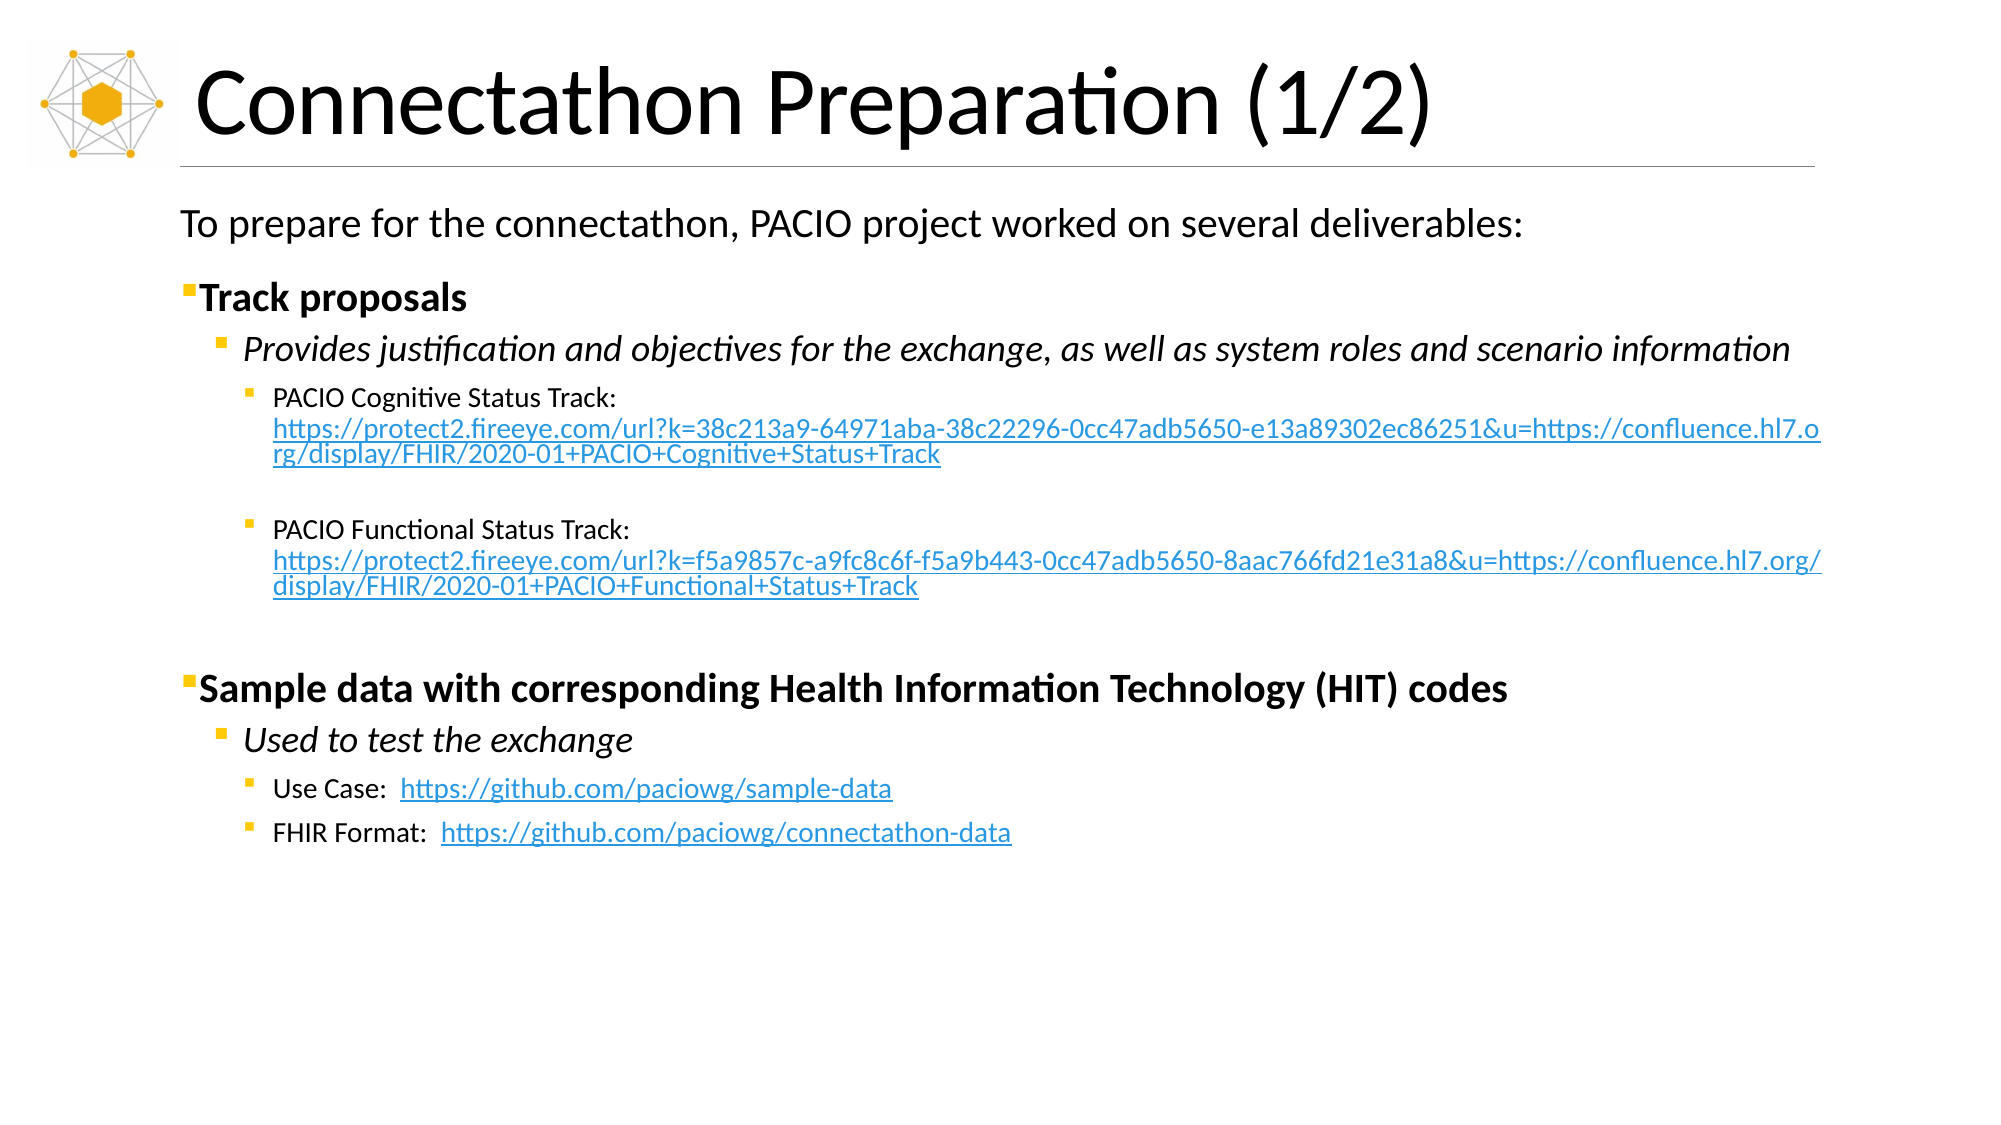

# Connectathon Preparation (1/2)
To prepare for the connectathon, PACIO project worked on several deliverables:
Track proposals
Provides justification and objectives for the exchange, as well as system roles and scenario information
PACIO Cognitive Status Track: https://protect2.fireeye.com/url?k=38c213a9-64971aba-38c22296-0cc47adb5650-e13a89302ec86251&u=https://confluence.hl7.org/display/FHIR/2020-01+PACIO+Cognitive+Status+Track
PACIO Functional Status Track: https://protect2.fireeye.com/url?k=f5a9857c-a9fc8c6f-f5a9b443-0cc47adb5650-8aac766fd21e31a8&u=https://confluence.hl7.org/display/FHIR/2020-01+PACIO+Functional+Status+Track
Sample data with corresponding Health Information Technology (HIT) codes
Used to test the exchange
Use Case:  https://github.com/paciowg/sample-data
FHIR Format:  https://github.com/paciowg/connectathon-data